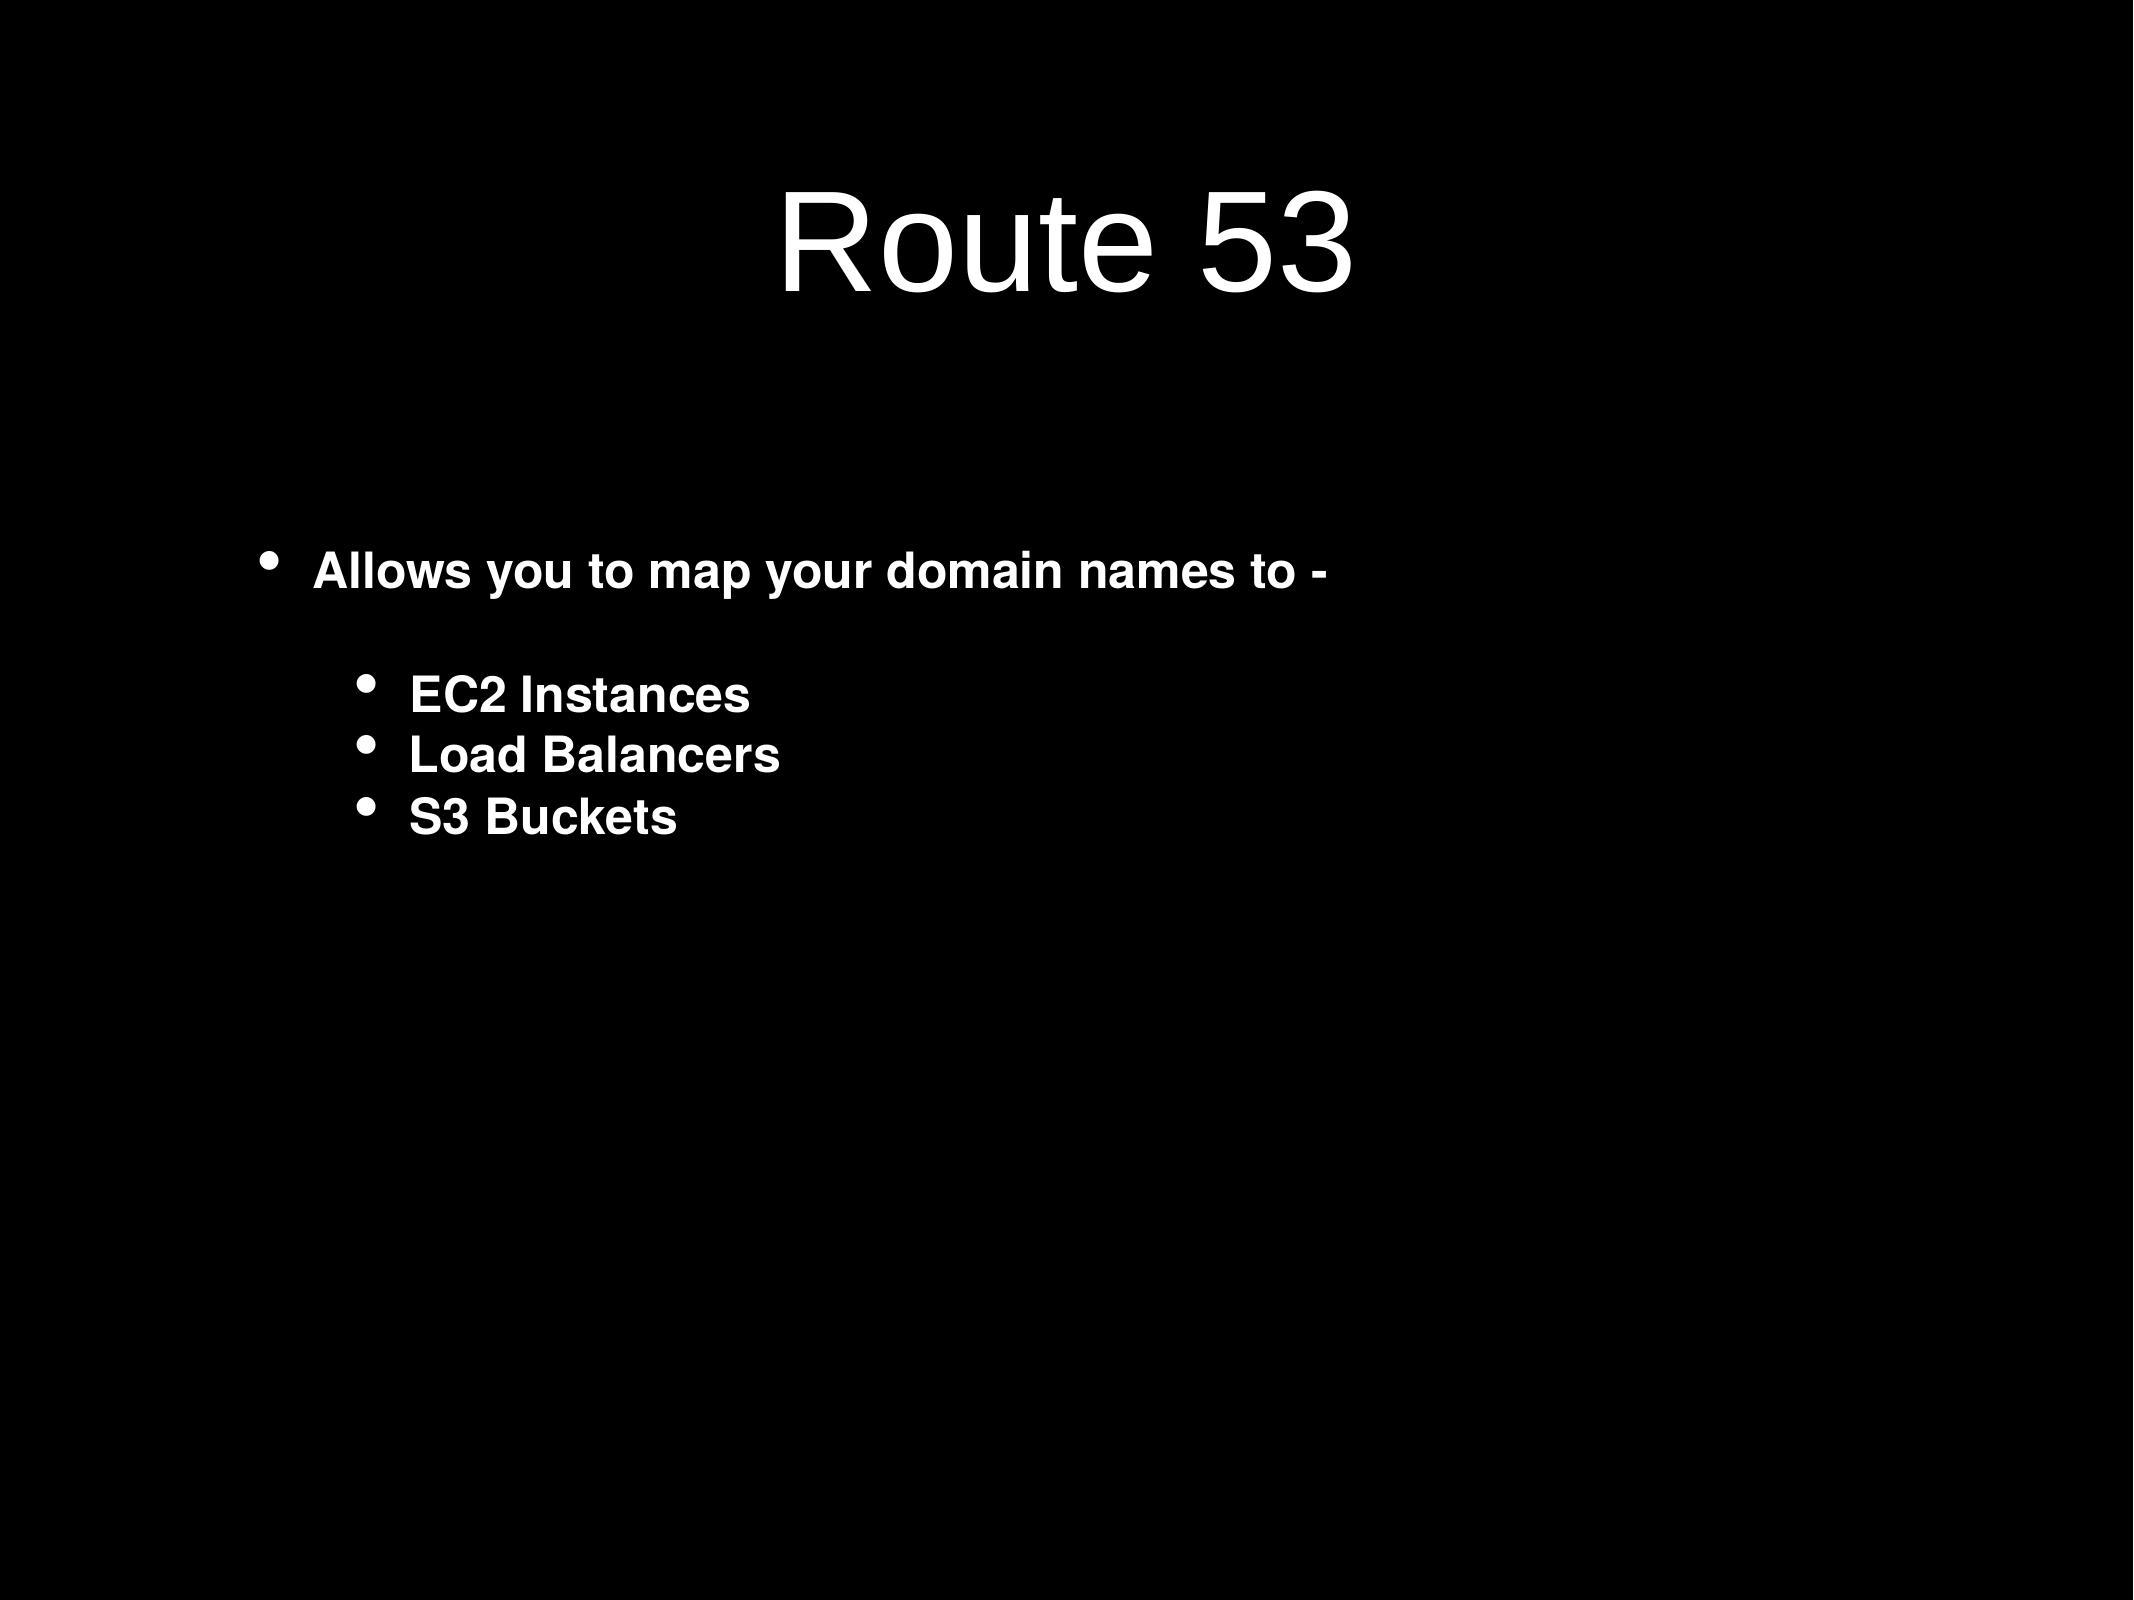

Route 53
Allows you to map your domain names to -
EC2 Instances
Load Balancers
S3 Buckets